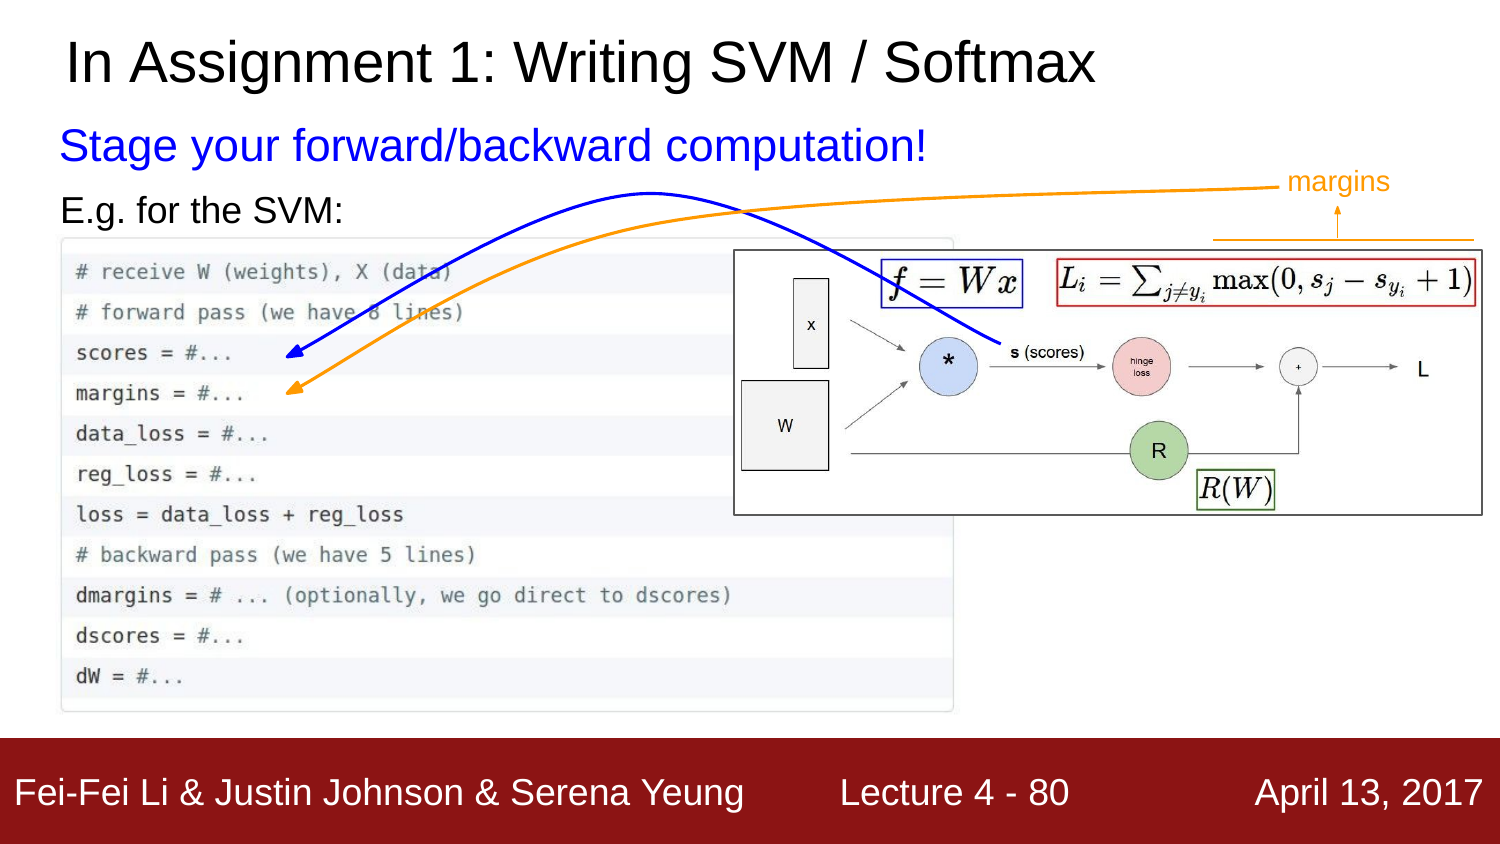

# In Assignment 1: Writing SVM / Softmax
Stage your forward/backward computation!
E.g. for the SVM:
margins

Lecture 4 - 80
Fei-Fei Li & Justin Johnson & Serena Yeung
April 13, 2017